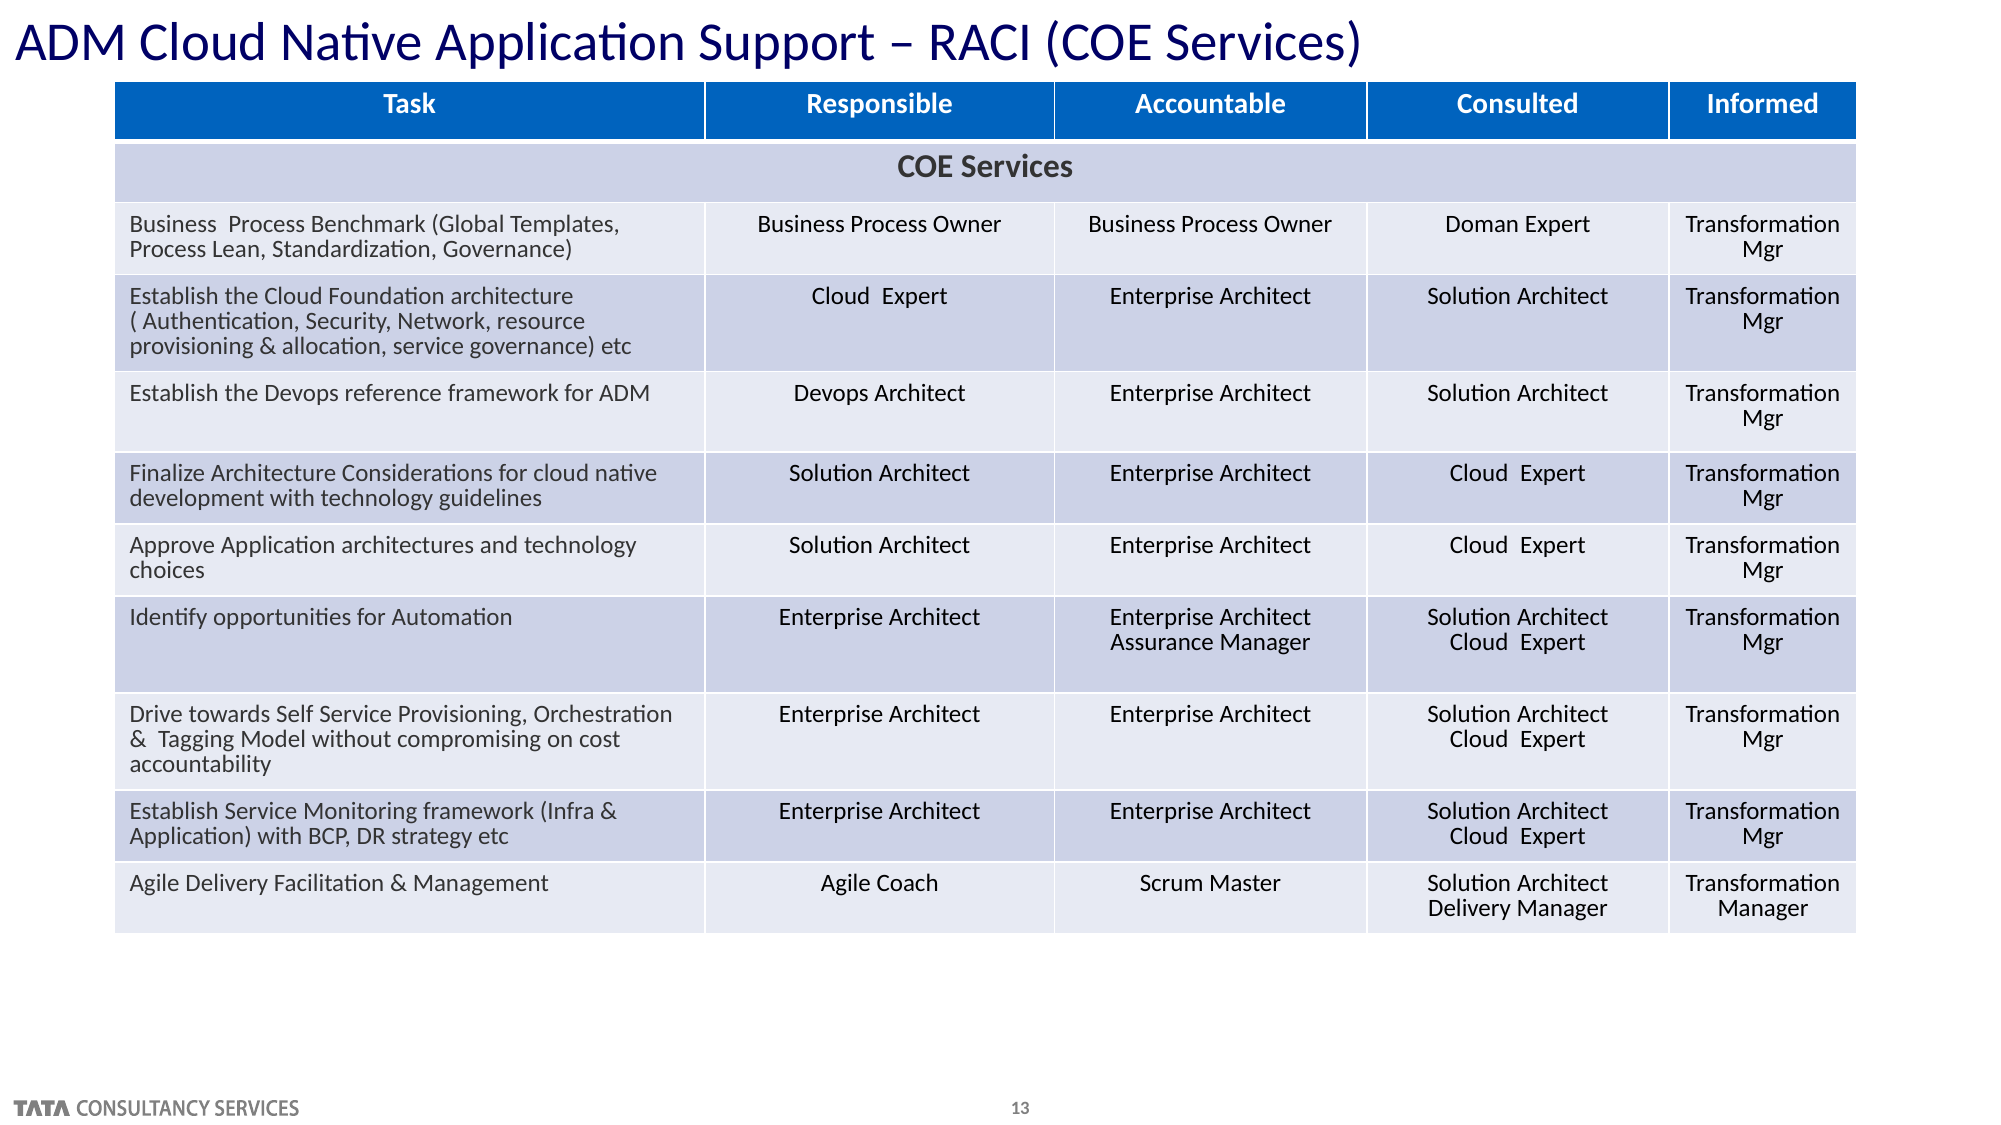

# ADM Cloud Native Application Support – RACI (COE Services)
| Task | Responsible | Accountable | Consulted | Informed |
| --- | --- | --- | --- | --- |
| COE Services |  |  |  |  |
| Business Process Benchmark (Global Templates, Process Lean, Standardization, Governance) | Business Process Owner | Business Process Owner | Doman Expert | Transformation Mgr |
| Establish the Cloud Foundation architecture ( Authentication, Security, Network, resource provisioning & allocation, service governance) etc | Cloud Expert | Enterprise Architect | Solution Architect | Transformation Mgr |
| Establish the Devops reference framework for ADM | Devops Architect | Enterprise Architect | Solution Architect | Transformation Mgr |
| Finalize Architecture Considerations for cloud native development with technology guidelines | Solution Architect | Enterprise Architect | Cloud Expert | Transformation Mgr |
| Approve Application architectures and technology choices | Solution Architect | Enterprise Architect | Cloud Expert | Transformation Mgr |
| Identify opportunities for Automation | Enterprise Architect | Enterprise Architect Assurance Manager | Solution Architect Cloud Expert | Transformation Mgr |
| Drive towards Self Service Provisioning, Orchestration & Tagging Model without compromising on cost accountability | Enterprise Architect | Enterprise Architect | Solution Architect Cloud Expert | Transformation Mgr |
| Establish Service Monitoring framework (Infra & Application) with BCP, DR strategy etc | Enterprise Architect | Enterprise Architect | Solution Architect Cloud Expert | Transformation Mgr |
| Agile Delivery Facilitation & Management | Agile Coach | Scrum Master | Solution Architect Delivery Manager | Transformation Manager |